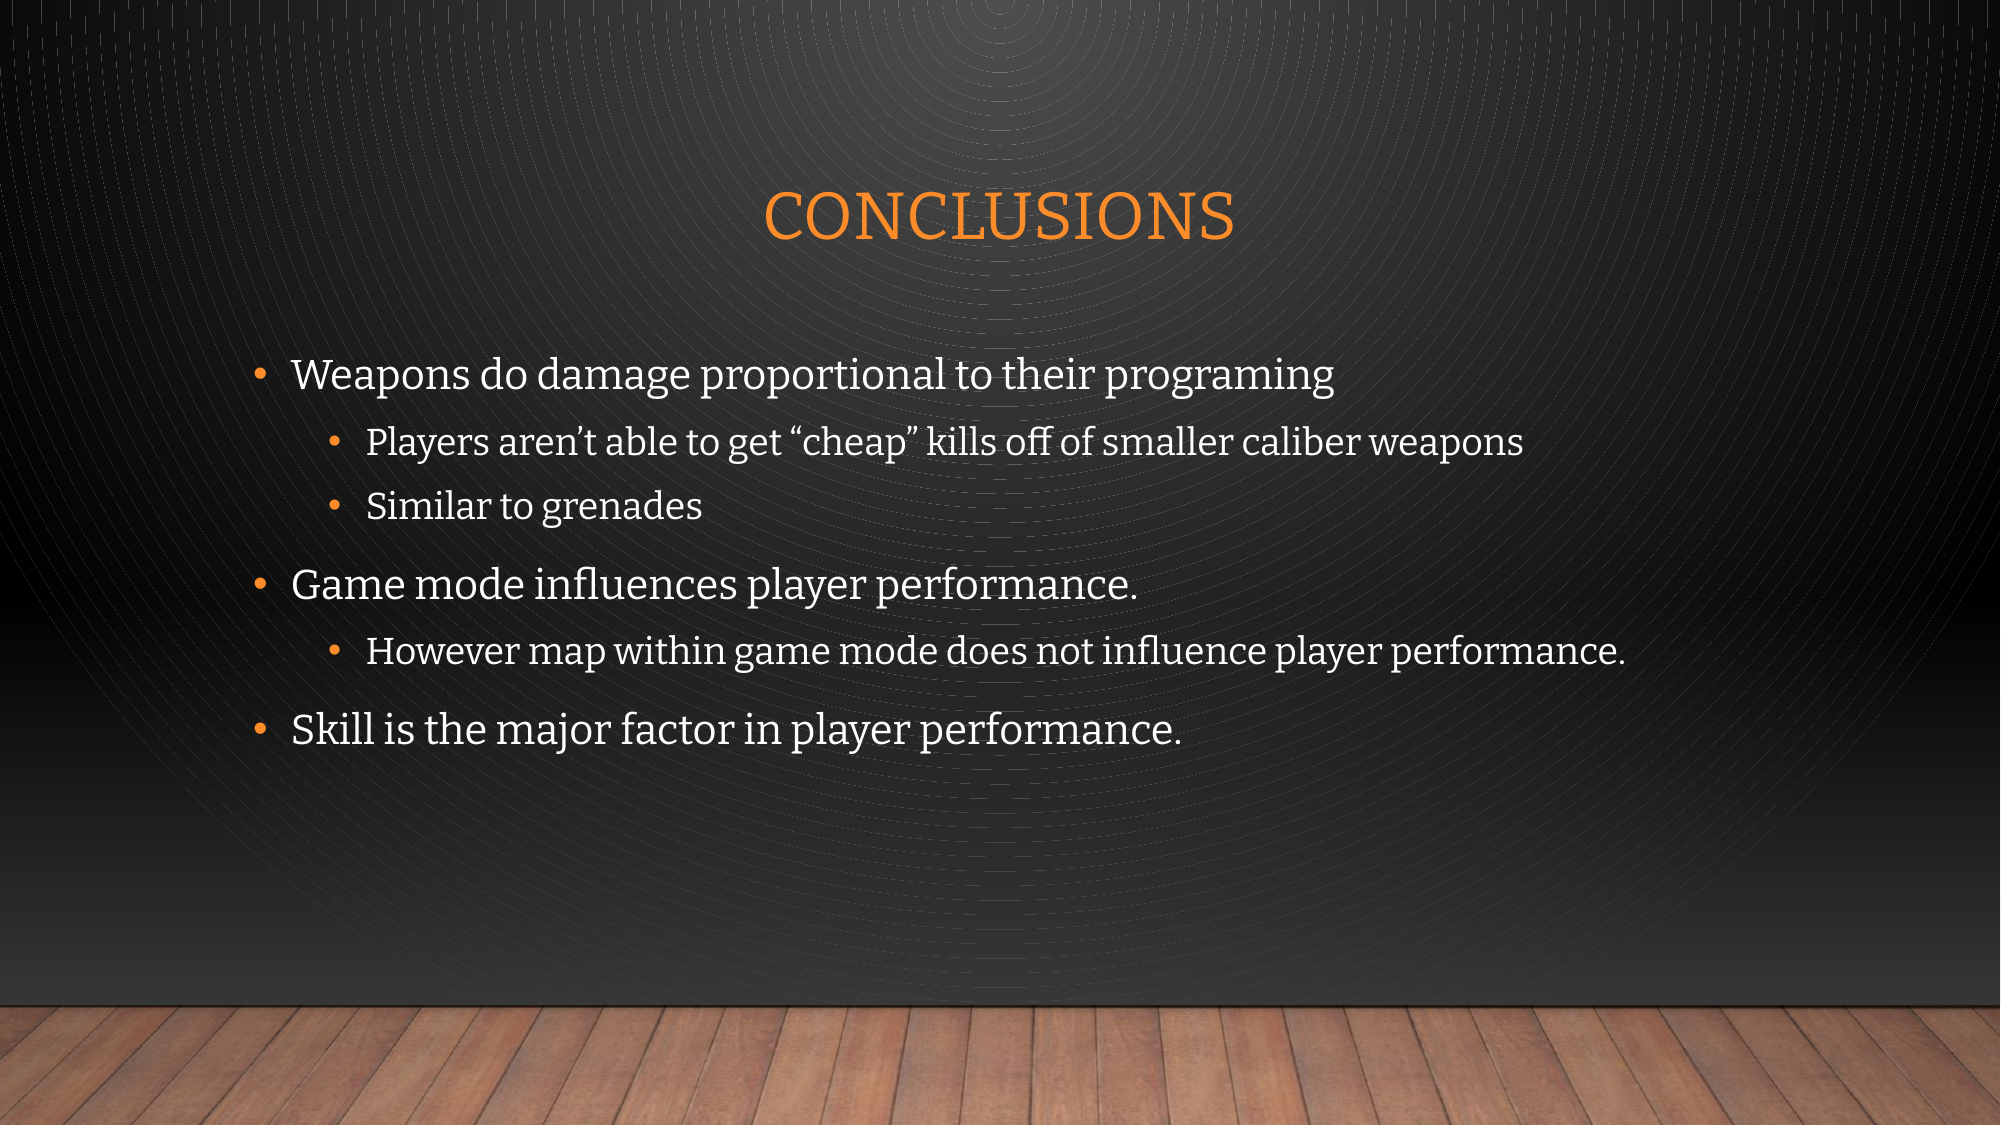

# Conclusions
Weapons do damage proportional to their programing
Players aren’t able to get “cheap” kills off of smaller caliber weapons
Similar to grenades
Game mode influences player performance.
However map within game mode does not influence player performance.
Skill is the major factor in player performance.